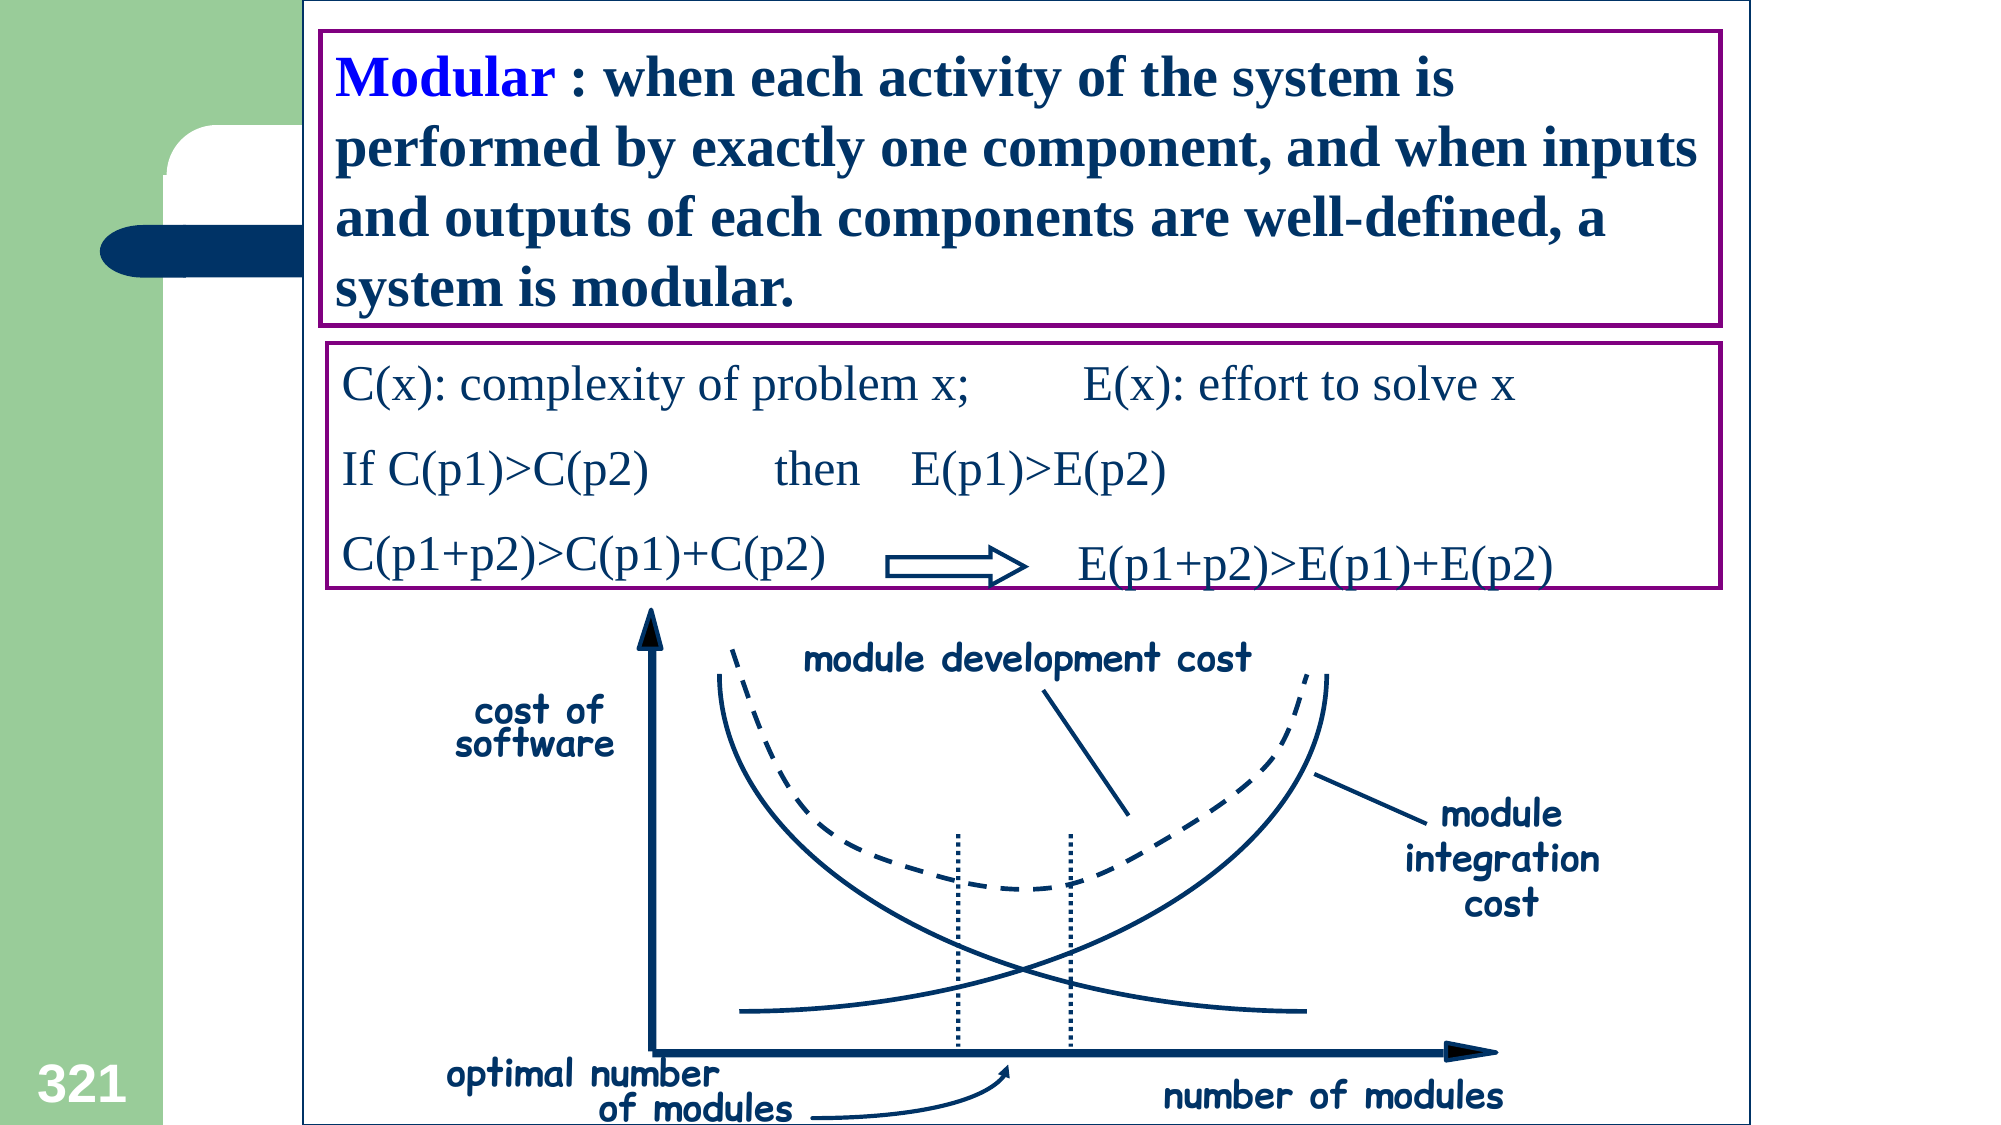

Modular : when each activity of the system is performed by exactly one component, and when inputs and outputs of each components are well-defined, a system is modular.
C(x): complexity of problem x;         E(x): effort to solve x
If C(p1)>C(p2)          then    E(p1)>E(p2)
C(p1+p2)>C(p1)+C(p2)
E(p1+p2)>E(p1)+E(p2)

    software

number of modules
      cost of

module development cost

module
integration
cost

   of modules
optimal number

321